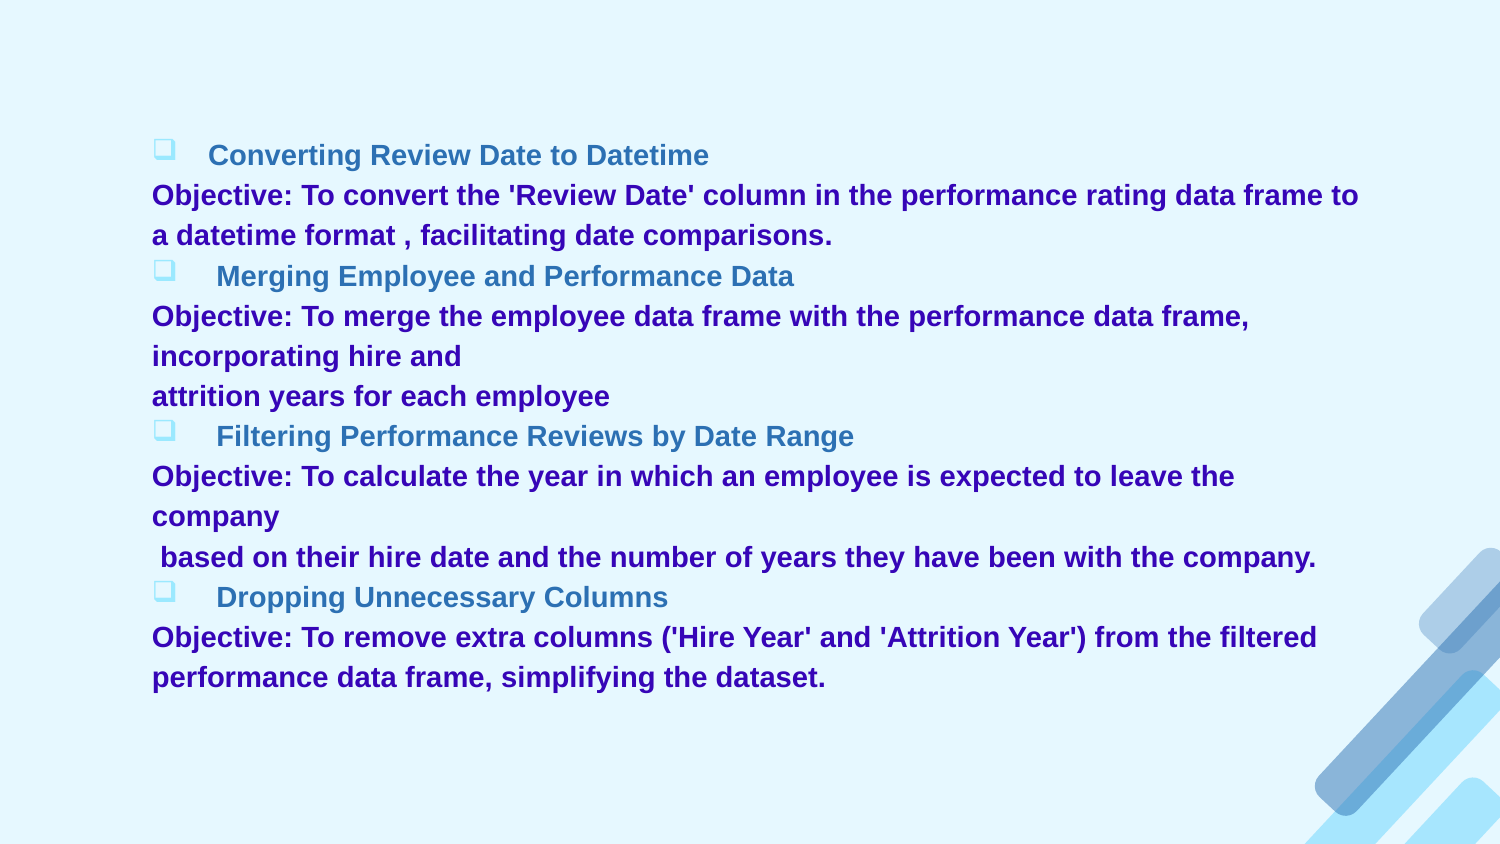

Converting Review Date to Datetime
Objective: To convert the 'Review Date' column in the performance rating data frame to a datetime format , facilitating date comparisons.
 Merging Employee and Performance Data
Objective: To merge the employee data frame with the performance data frame, incorporating hire and
attrition years for each employee
 Filtering Performance Reviews by Date Range
Objective: To calculate the year in which an employee is expected to leave the company
 based on their hire date and the number of years they have been with the company.
 Dropping Unnecessary Columns
Objective: To remove extra columns ('Hire Year' and 'Attrition Year') from the filtered performance data frame, simplifying the dataset.